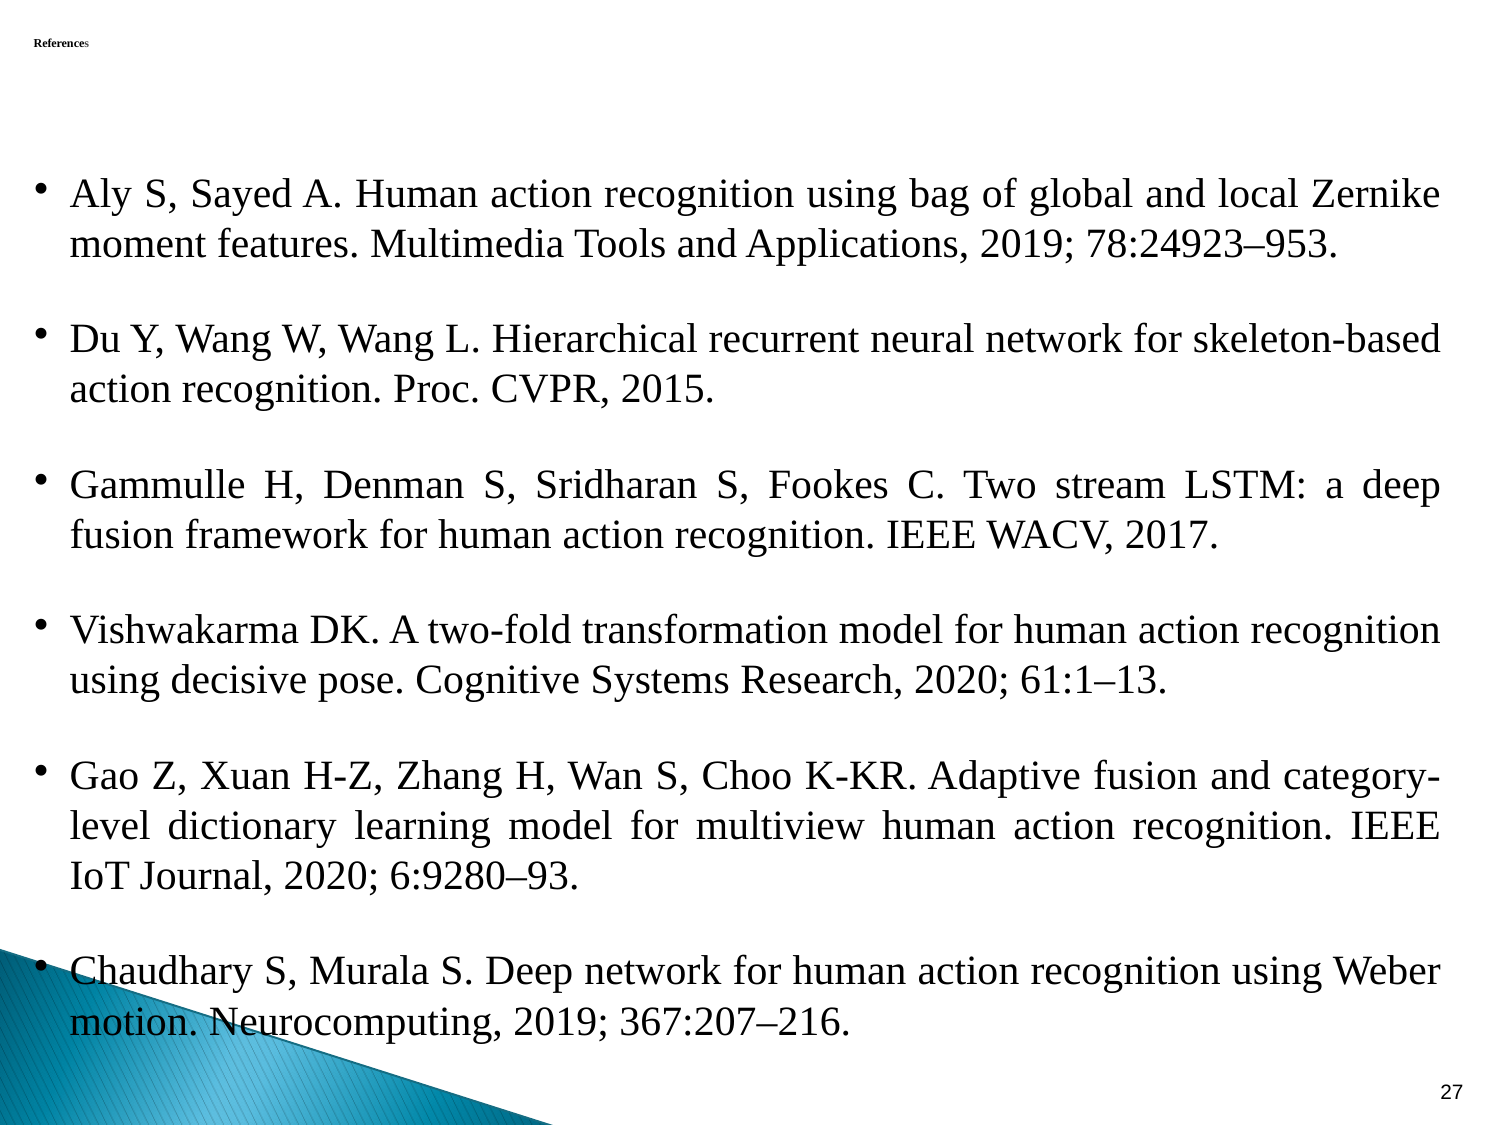

# References
Aly S, Sayed A. Human action recognition using bag of global and local Zernike moment features. Multimedia Tools and Applications, 2019; 78:24923–953.
Du Y, Wang W, Wang L. Hierarchical recurrent neural network for skeleton-based action recognition. Proc. CVPR, 2015.
Gammulle H, Denman S, Sridharan S, Fookes C. Two stream LSTM: a deep fusion framework for human action recognition. IEEE WACV, 2017.
Vishwakarma DK. A two-fold transformation model for human action recognition using decisive pose. Cognitive Systems Research, 2020; 61:1–13.
Gao Z, Xuan H-Z, Zhang H, Wan S, Choo K-KR. Adaptive fusion and category-level dictionary learning model for multiview human action recognition. IEEE IoT Journal, 2020; 6:9280–93.
Chaudhary S, Murala S. Deep network for human action recognition using Weber motion. Neurocomputing, 2019; 367:207–216.
27